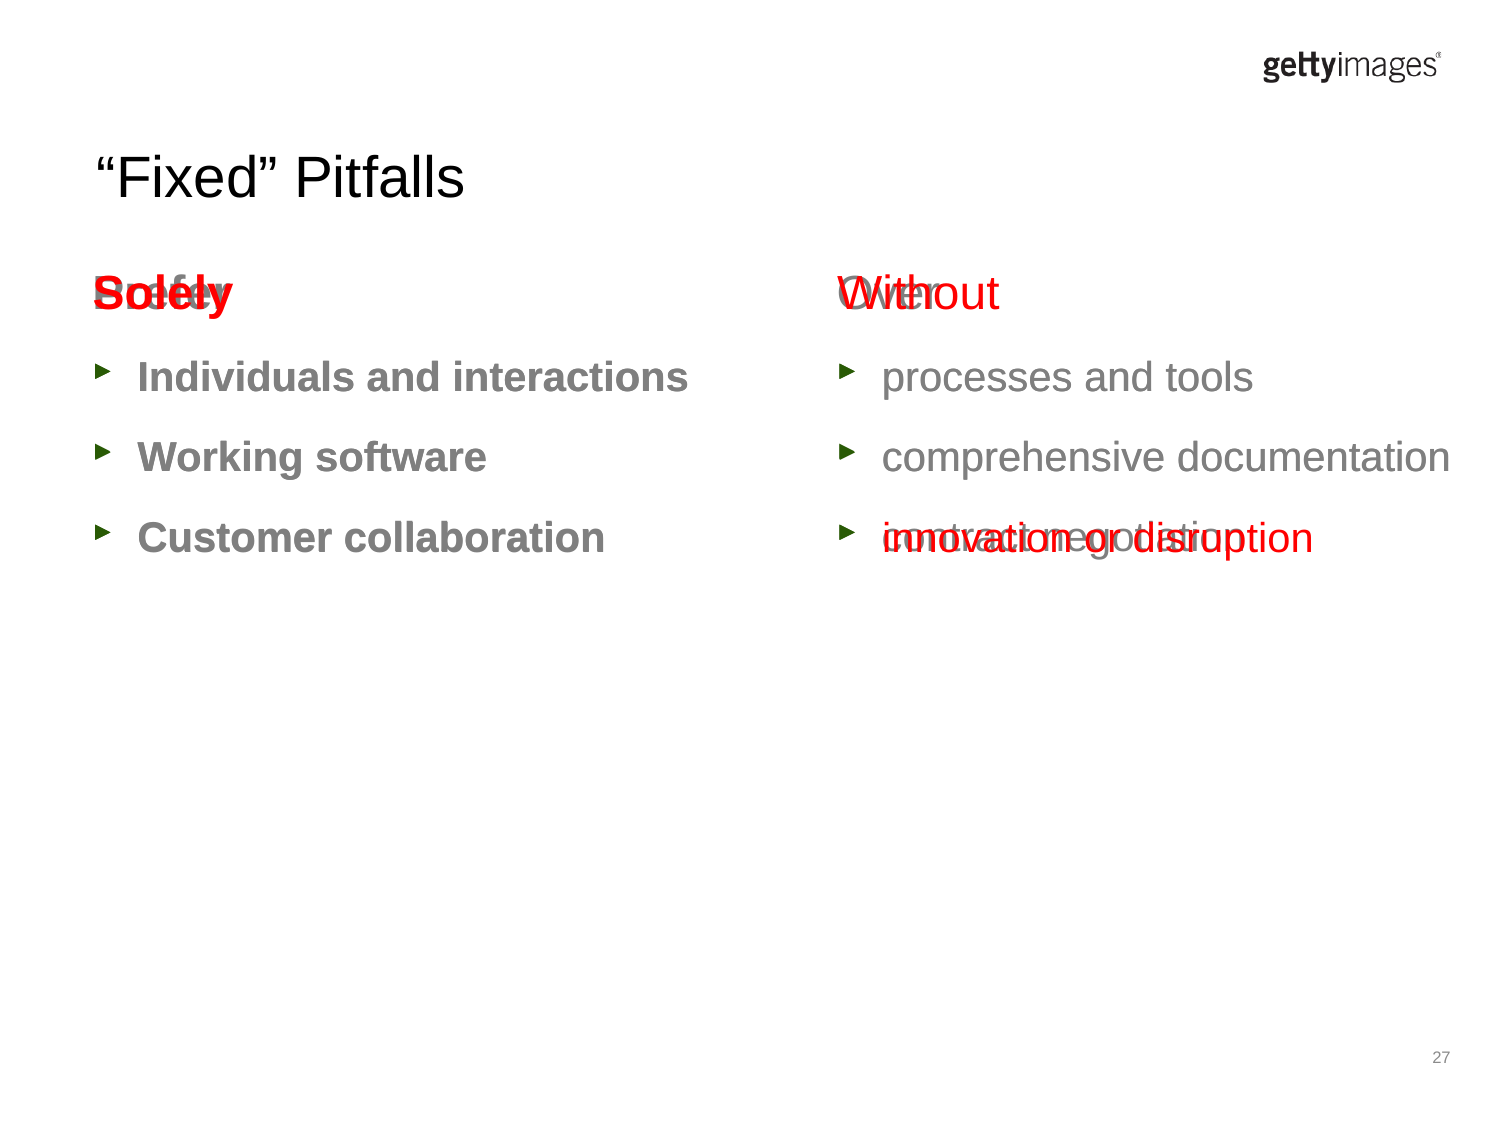

# “Fixed” Pitfalls
Solely
Individuals and interactions
Working software
Customer collaboration
Without
processes and tools
comprehensive documentation
innovation or disruption
Prefer
Individuals and interactions
Working software
Customer collaboration
Over
processes and tools
comprehensive documentation
contract negotiation
27